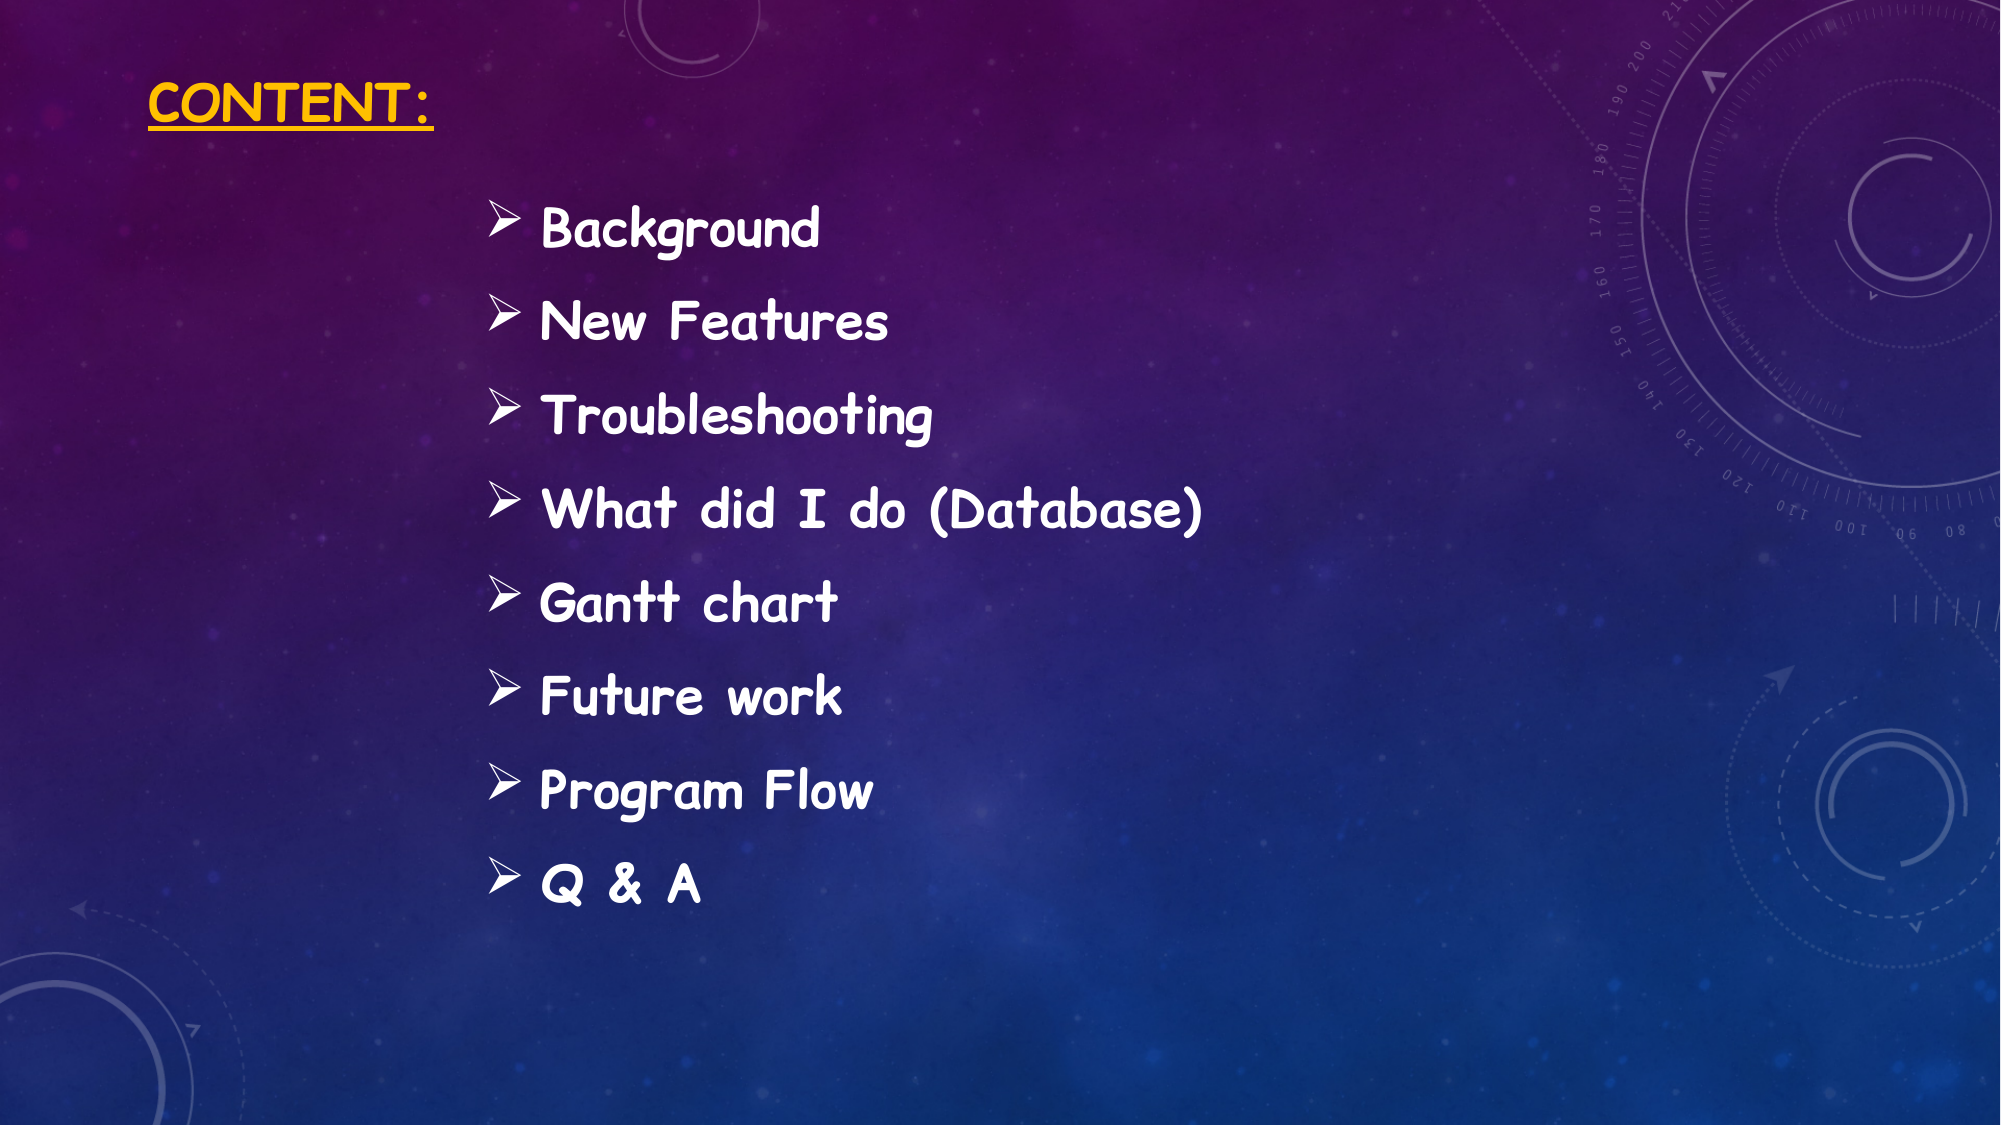

# Content:
Background
New Features
Troubleshooting
What did I do (Database)
Gantt chart
Future work
Program Flow
Q & A